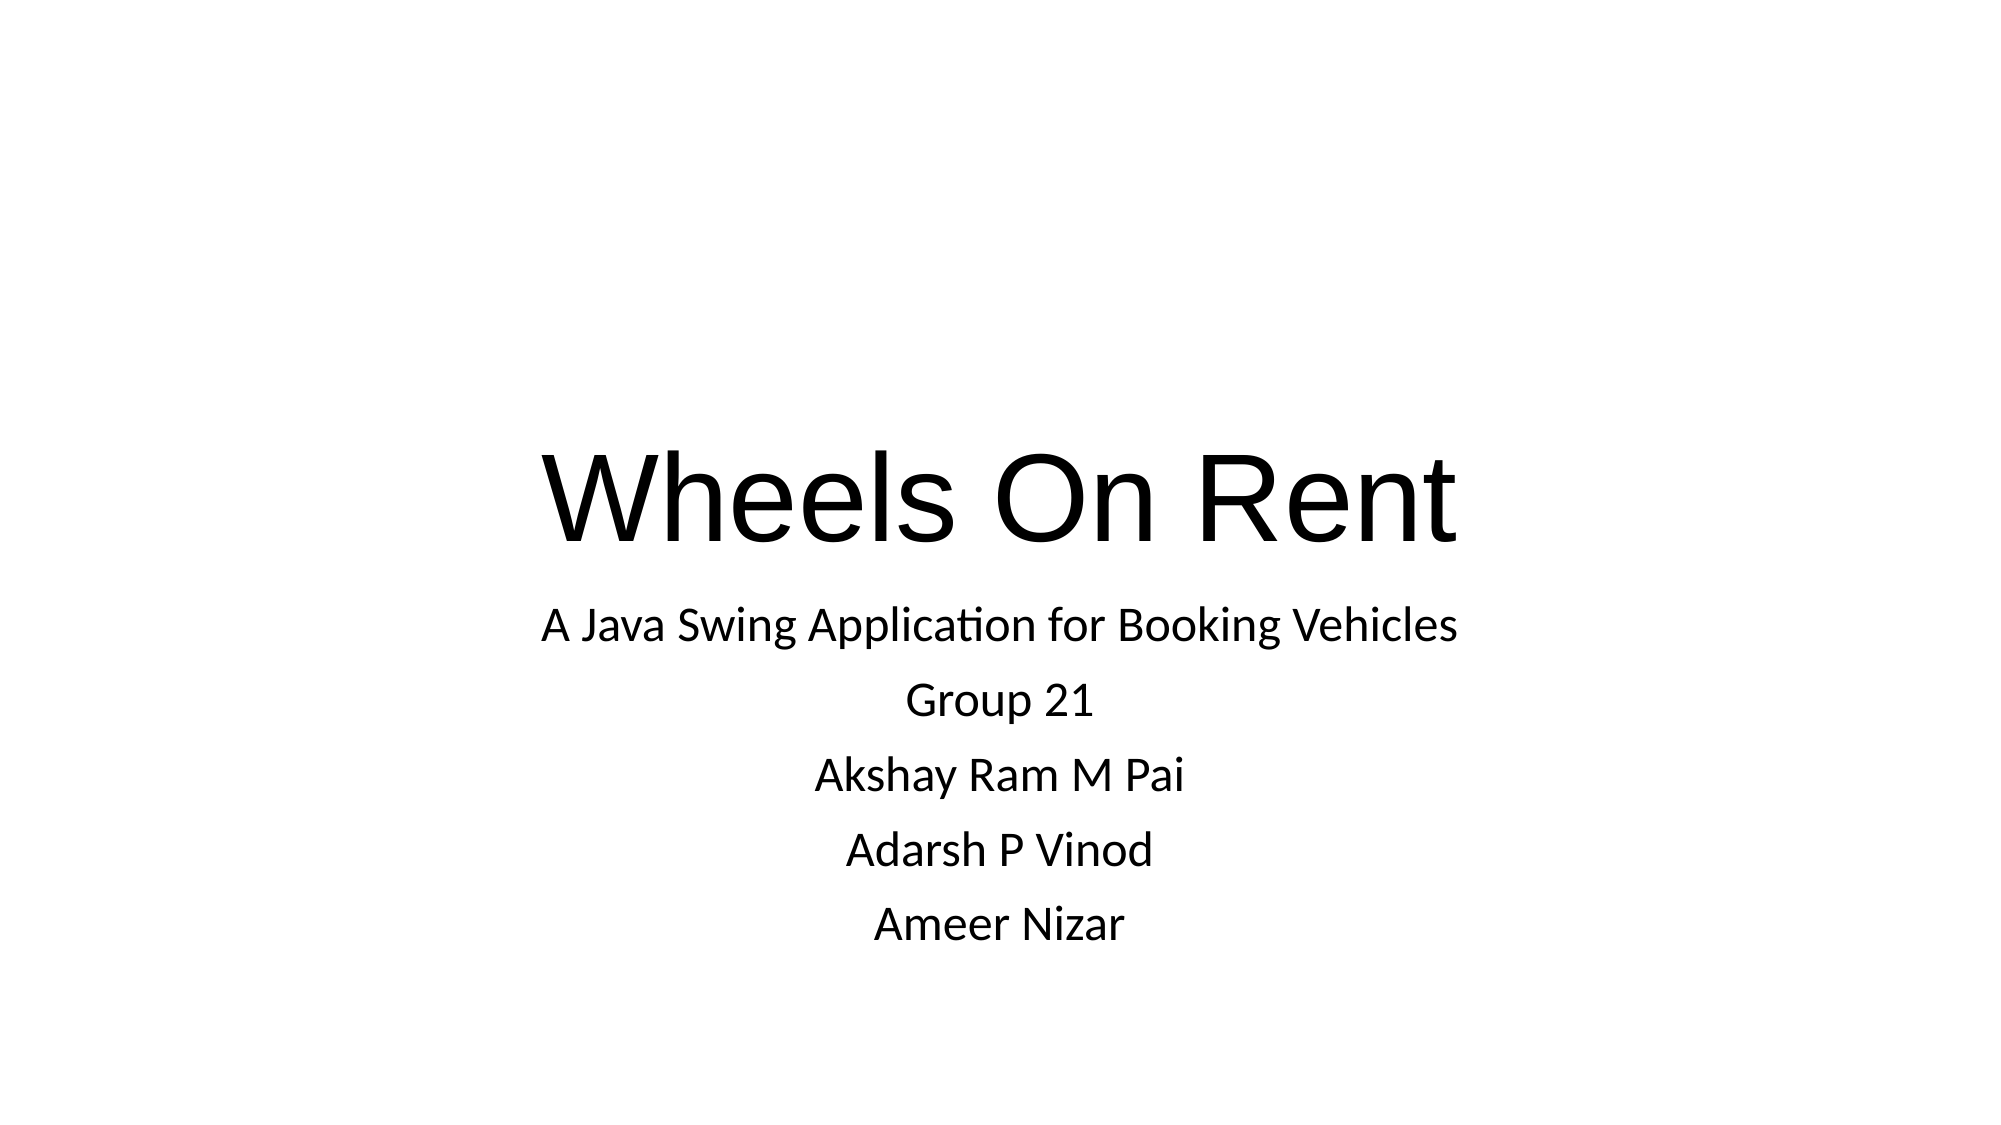

# Wheels On Rent
A Java Swing Application for Booking Vehicles
Group 21
Akshay Ram M Pai
Adarsh P Vinod
Ameer Nizar